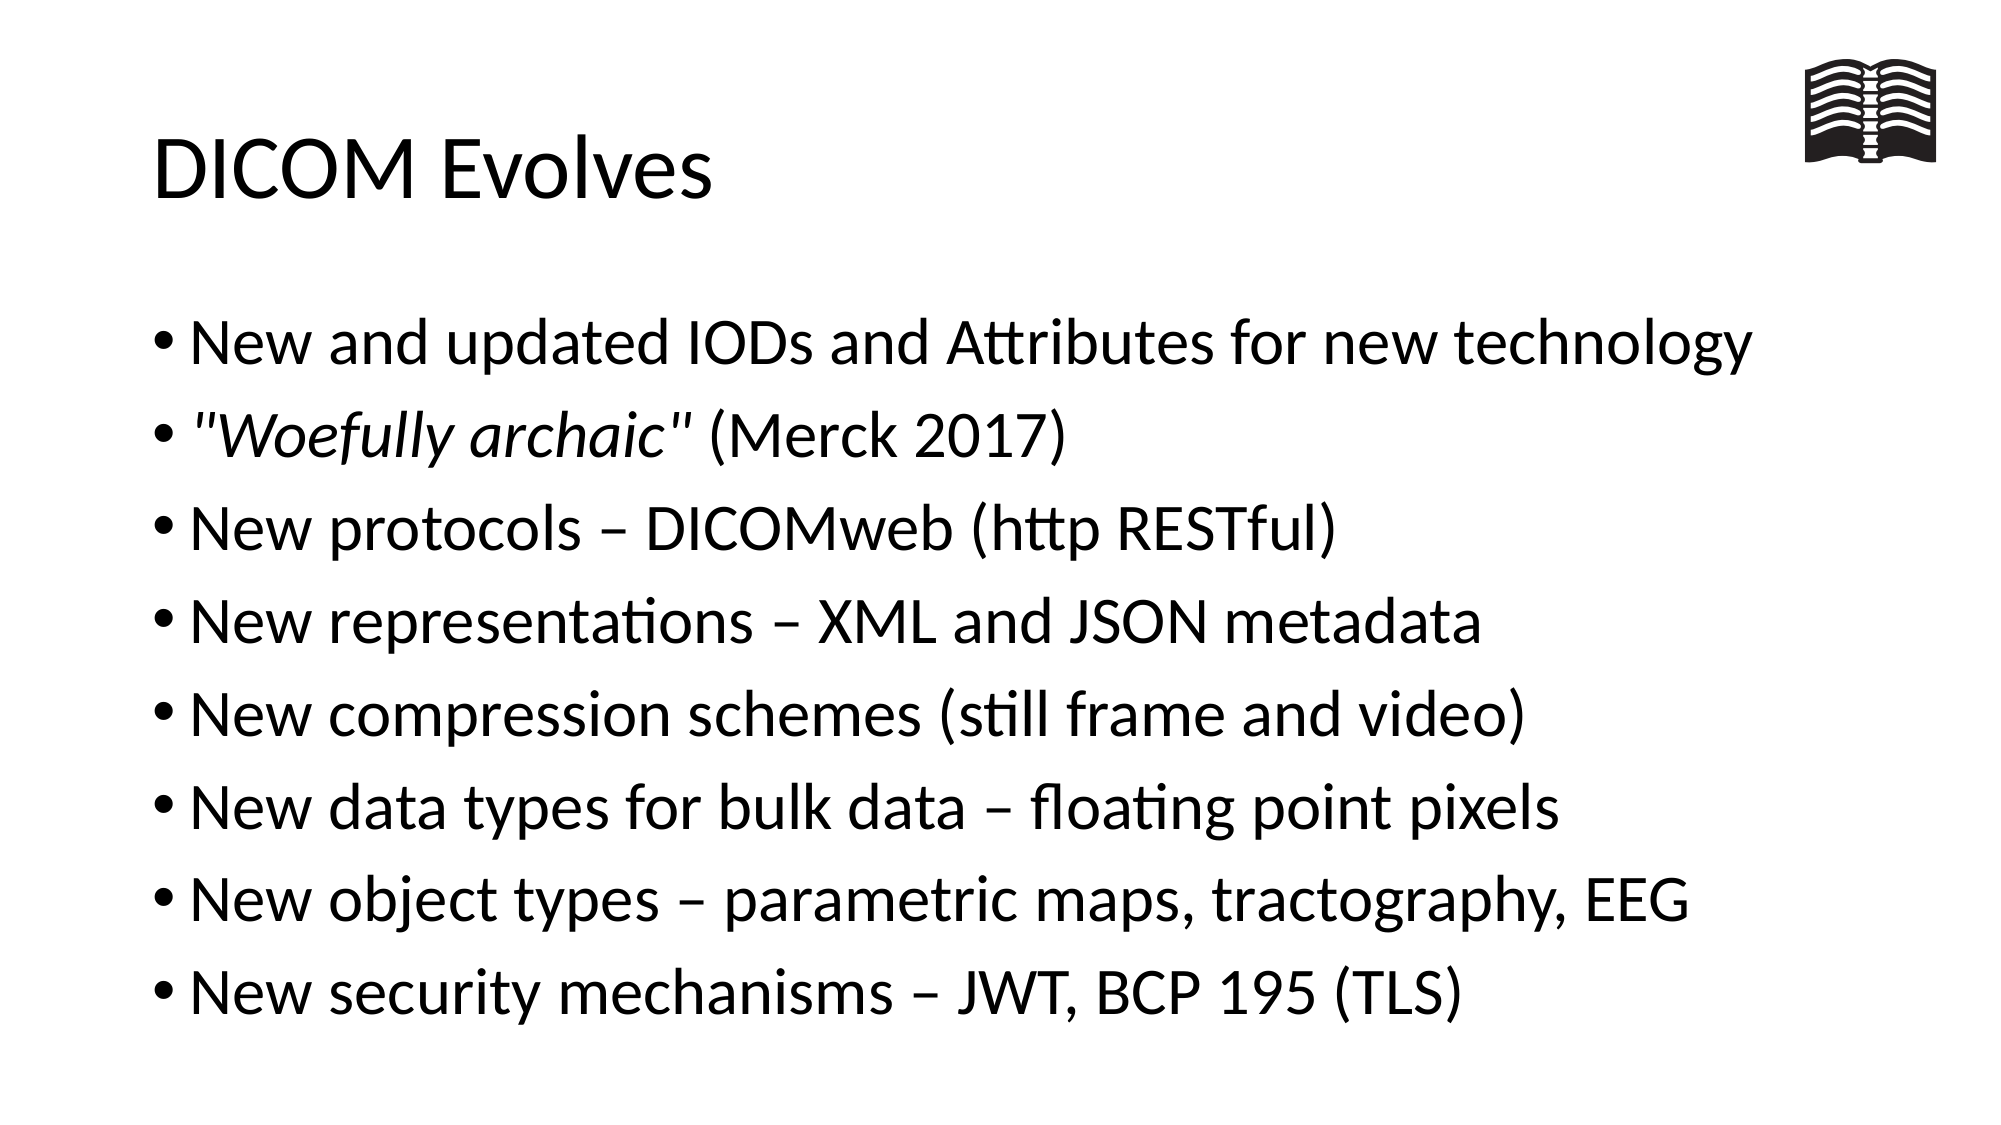

# DICOM Evolves
New and updated IODs and Attributes for new technology
"Woefully archaic" (Merck 2017)
New protocols – DICOMweb (http RESTful)
New representations – XML and JSON metadata
New compression schemes (still frame and video)
New data types for bulk data – floating point pixels
New object types – parametric maps, tractography, EEG
New security mechanisms – JWT, BCP 195 (TLS)